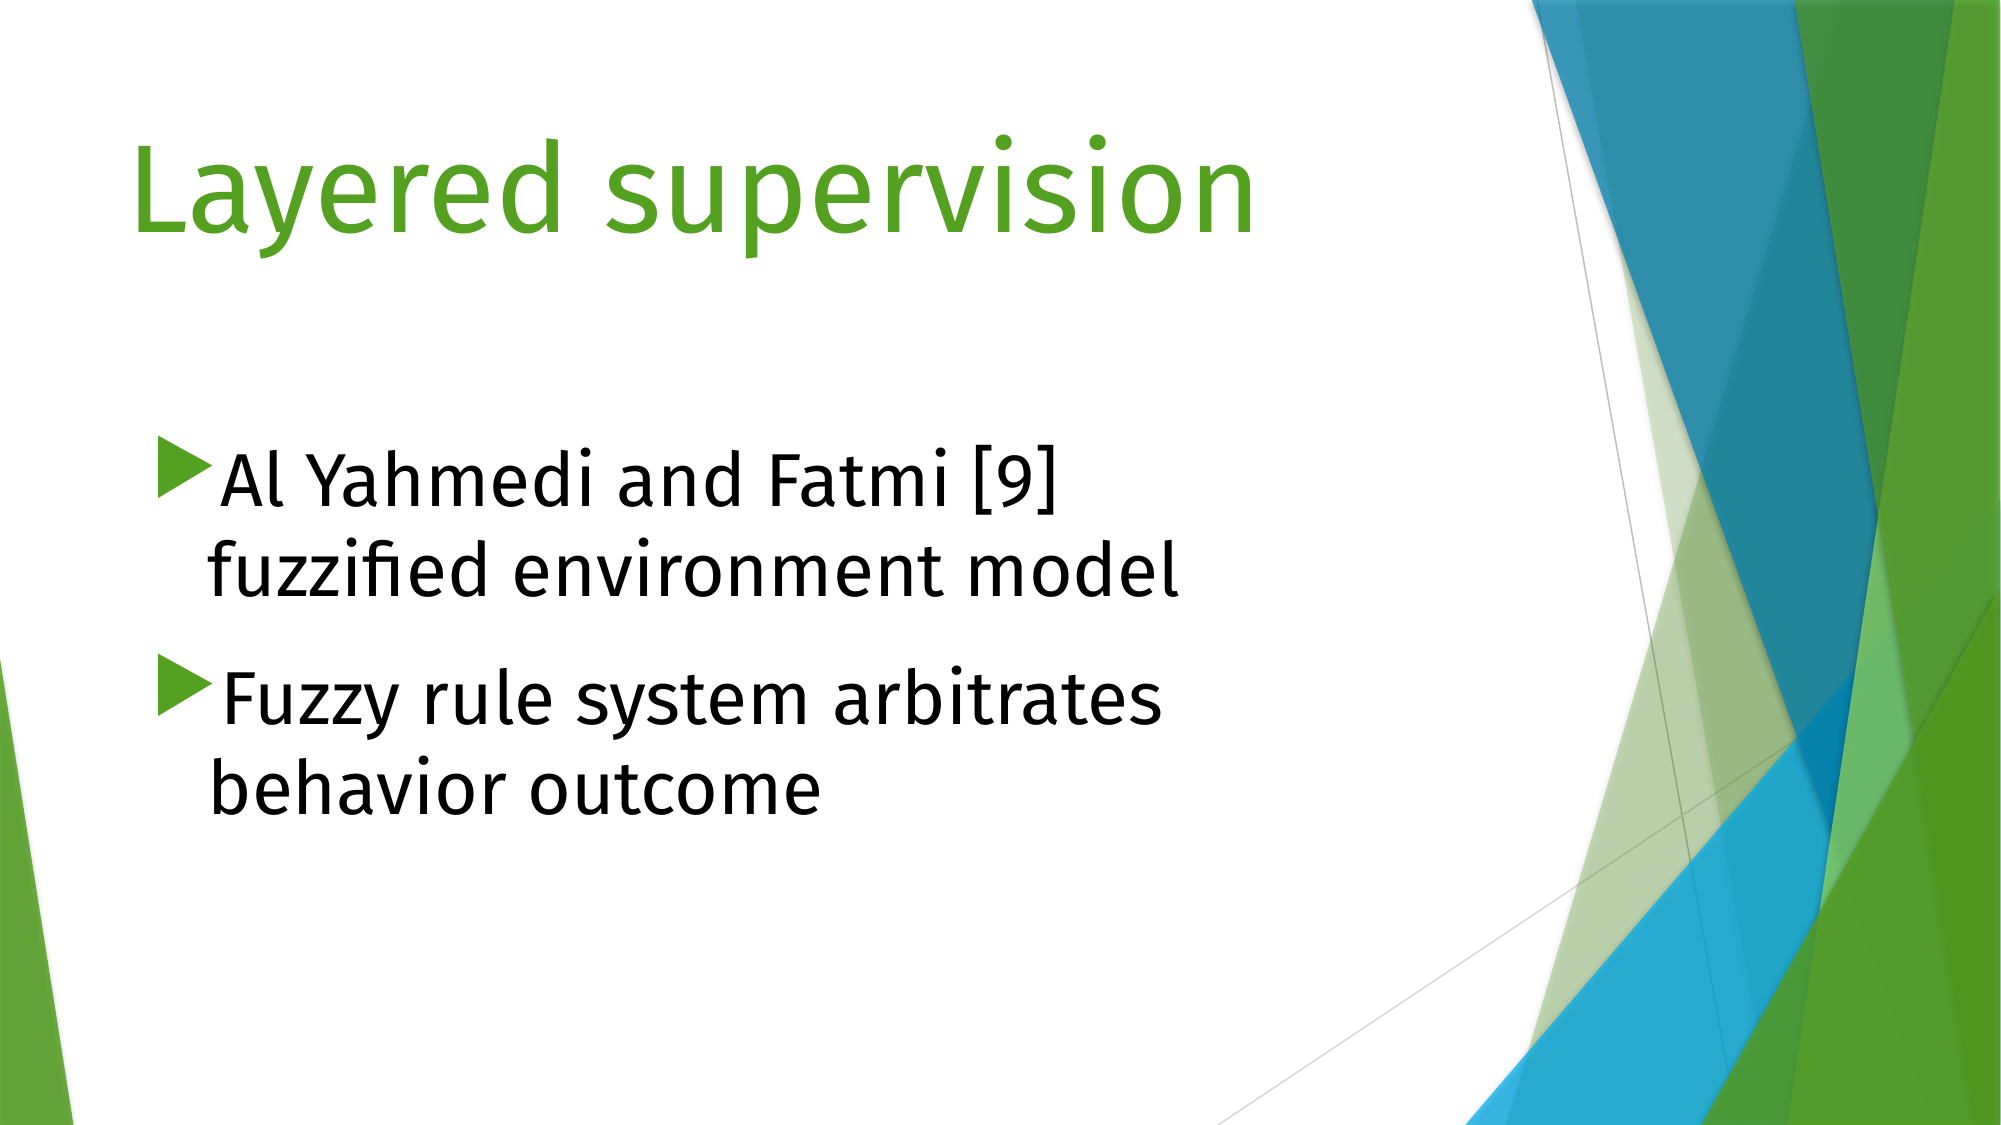

# Layered supervision
Al Yahmedi and Fatmi [9] fuzzified environment model
Fuzzy rule system arbitrates behavior outcome